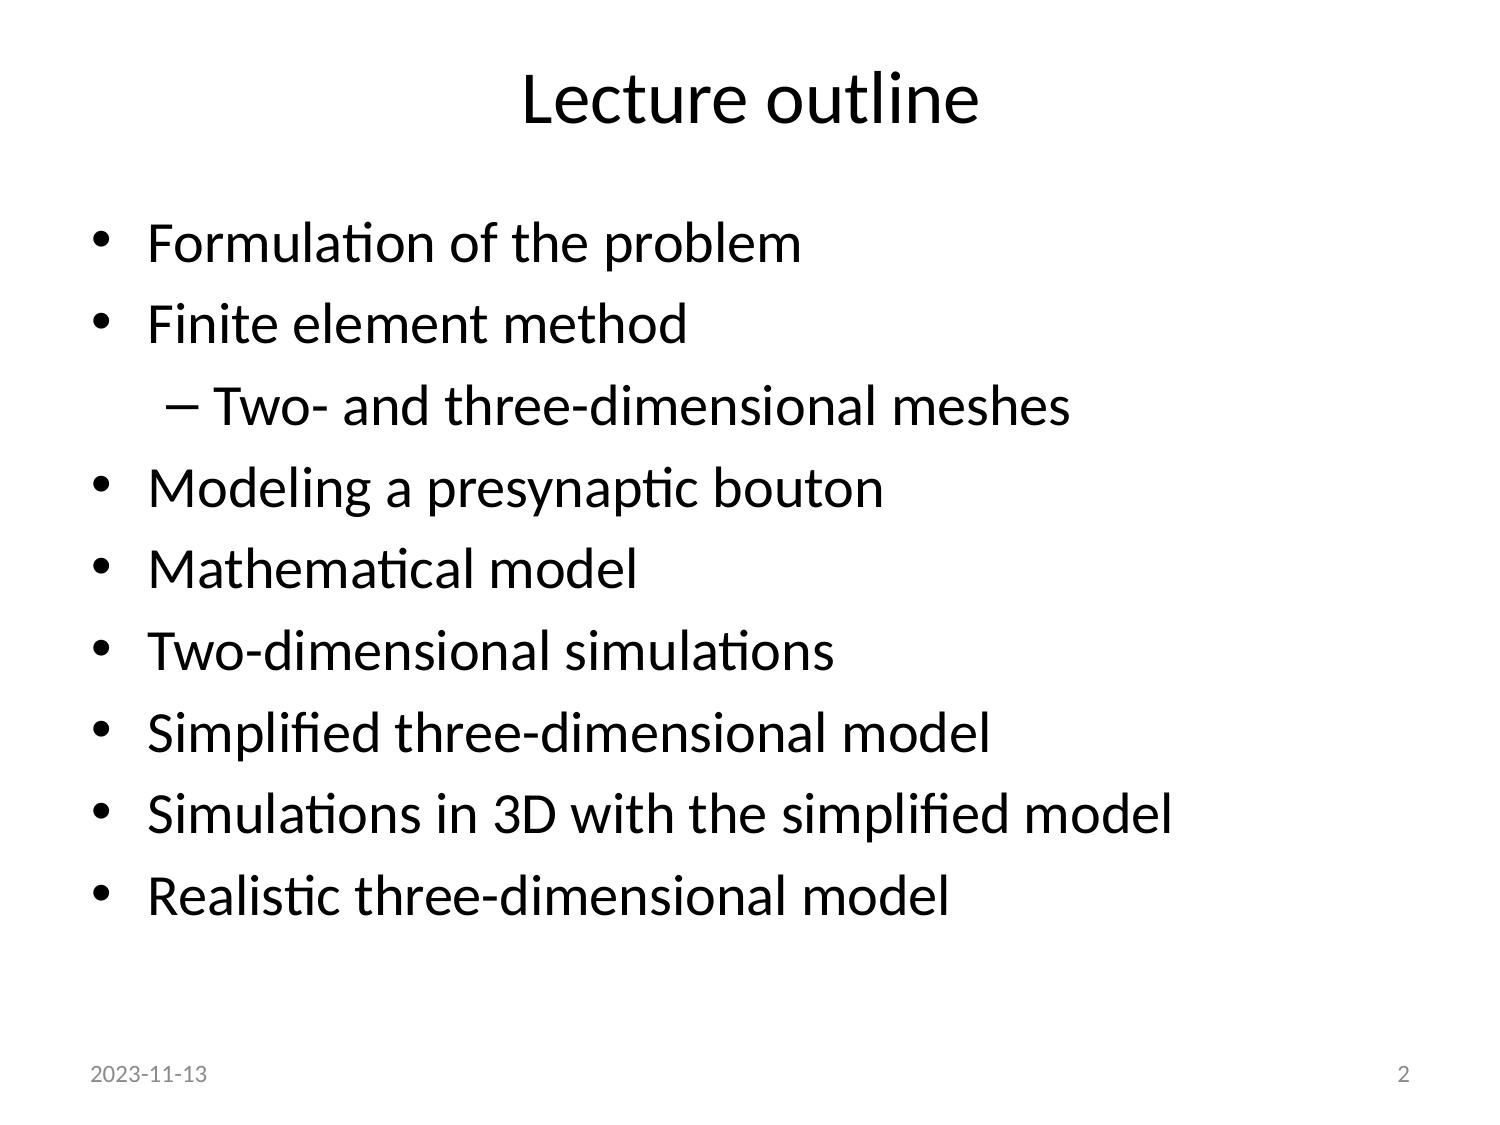

# Lecture outline
Formulation of the problem
Finite element method
Two- and three-dimensional meshes
Modeling a presynaptic bouton
Mathematical model
Two-dimensional simulations
Simplified three-dimensional model
Simulations in 3D with the simplified model
Realistic three-dimensional model

2023-11-13
2